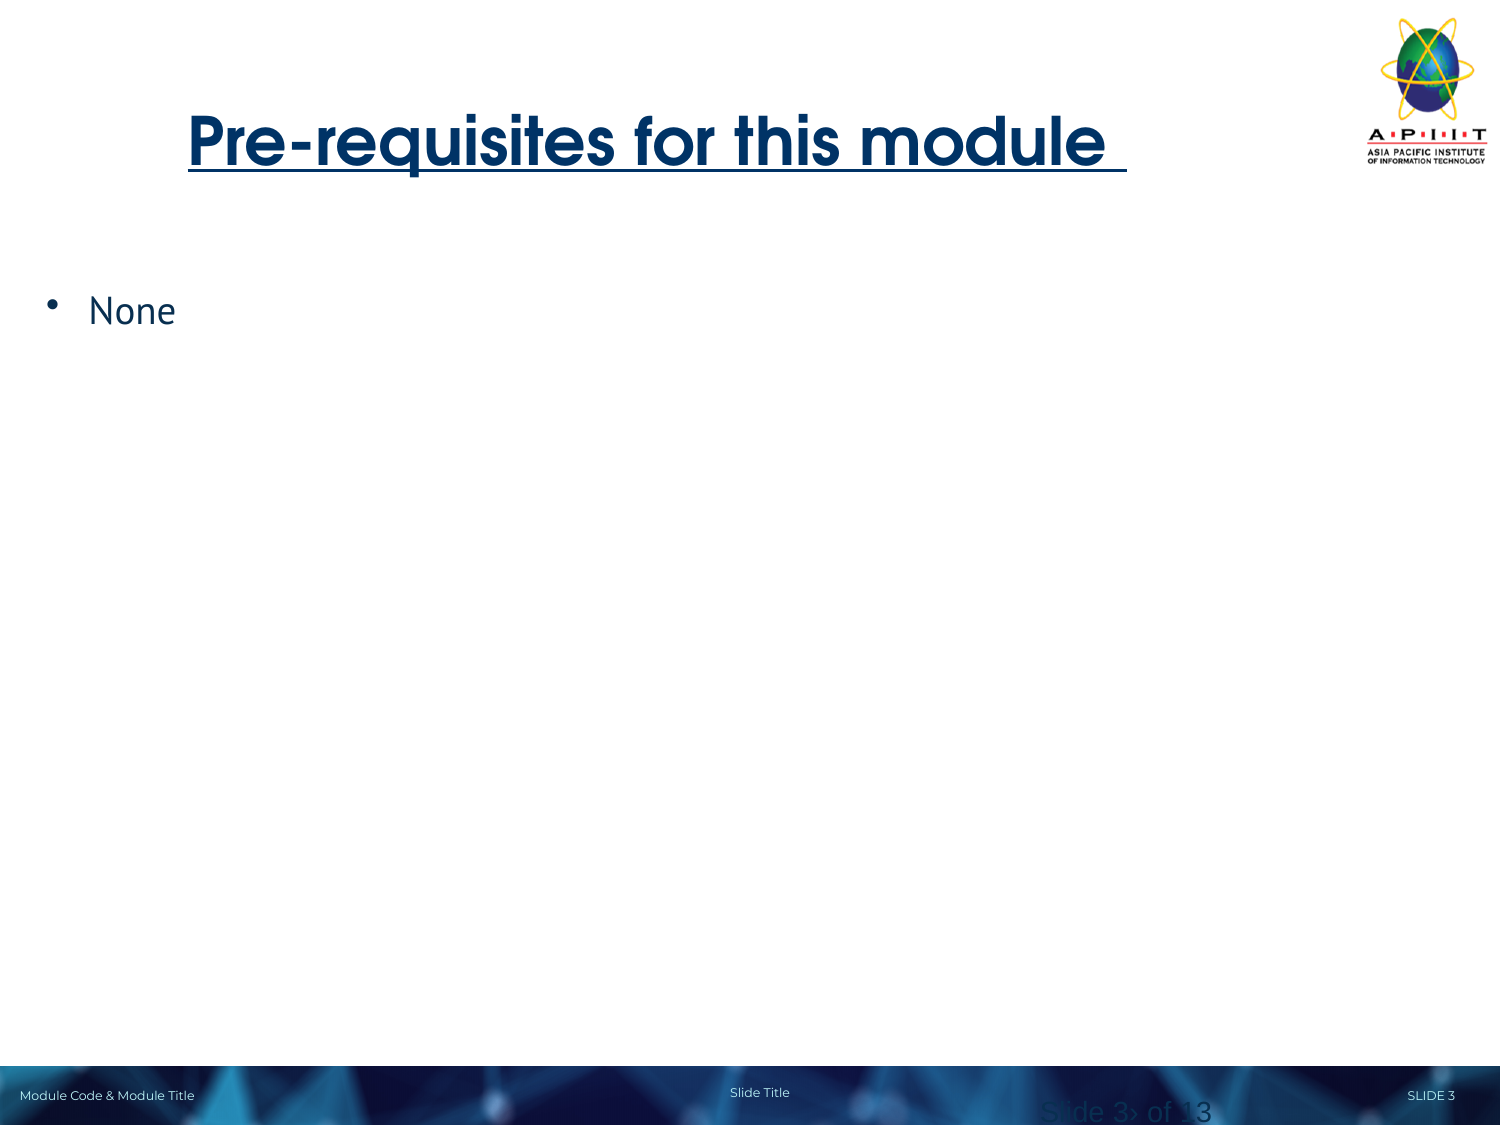

Pre-requisites for this module
None

Slide 3› of 13